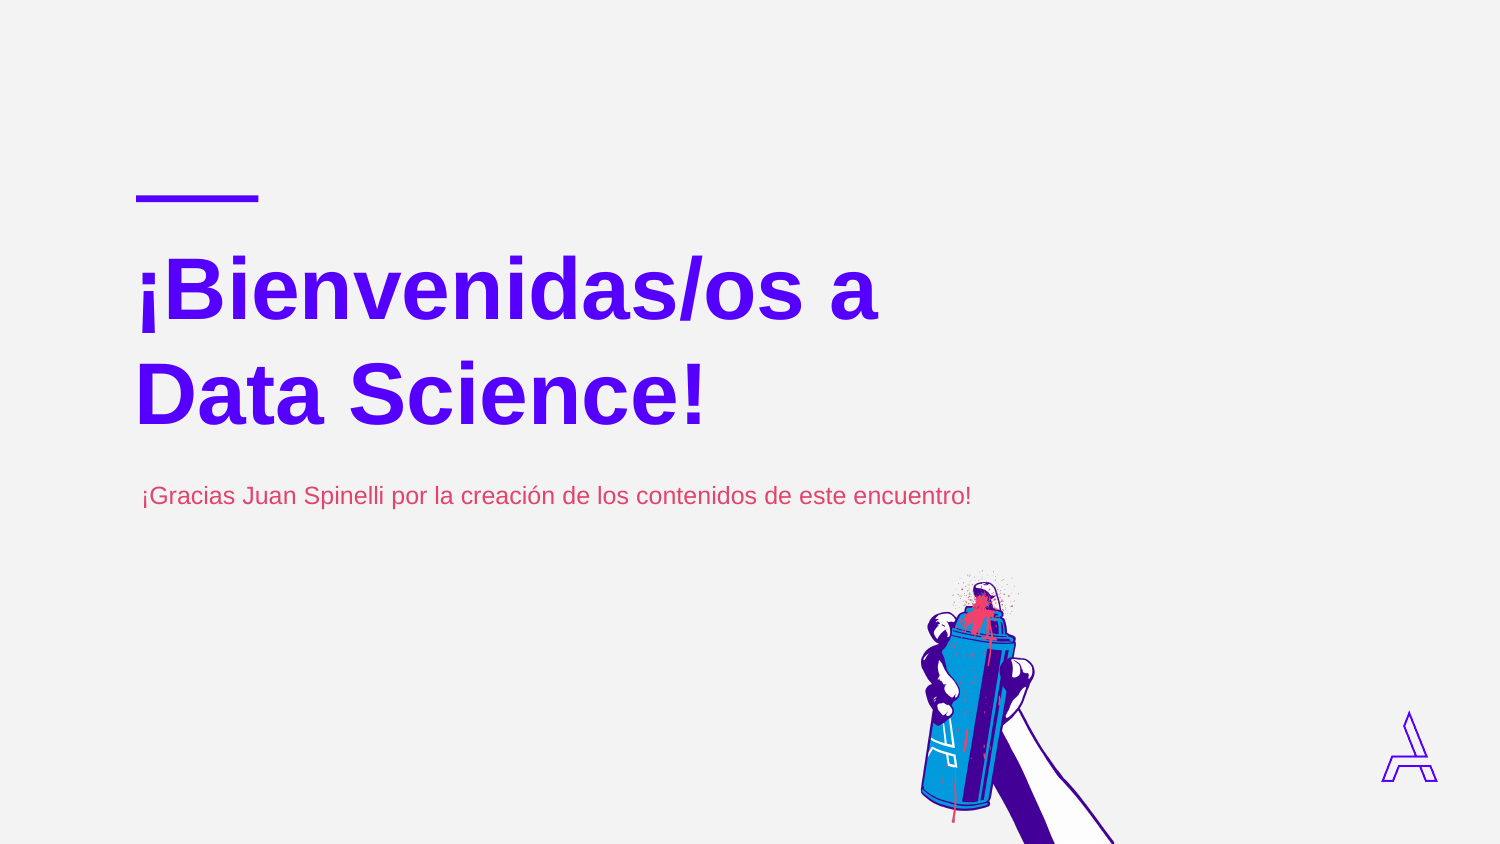

¡Bienvenidas/os a
Data Science!
¡Gracias Juan Spinelli por la creación de los contenidos de este encuentro!